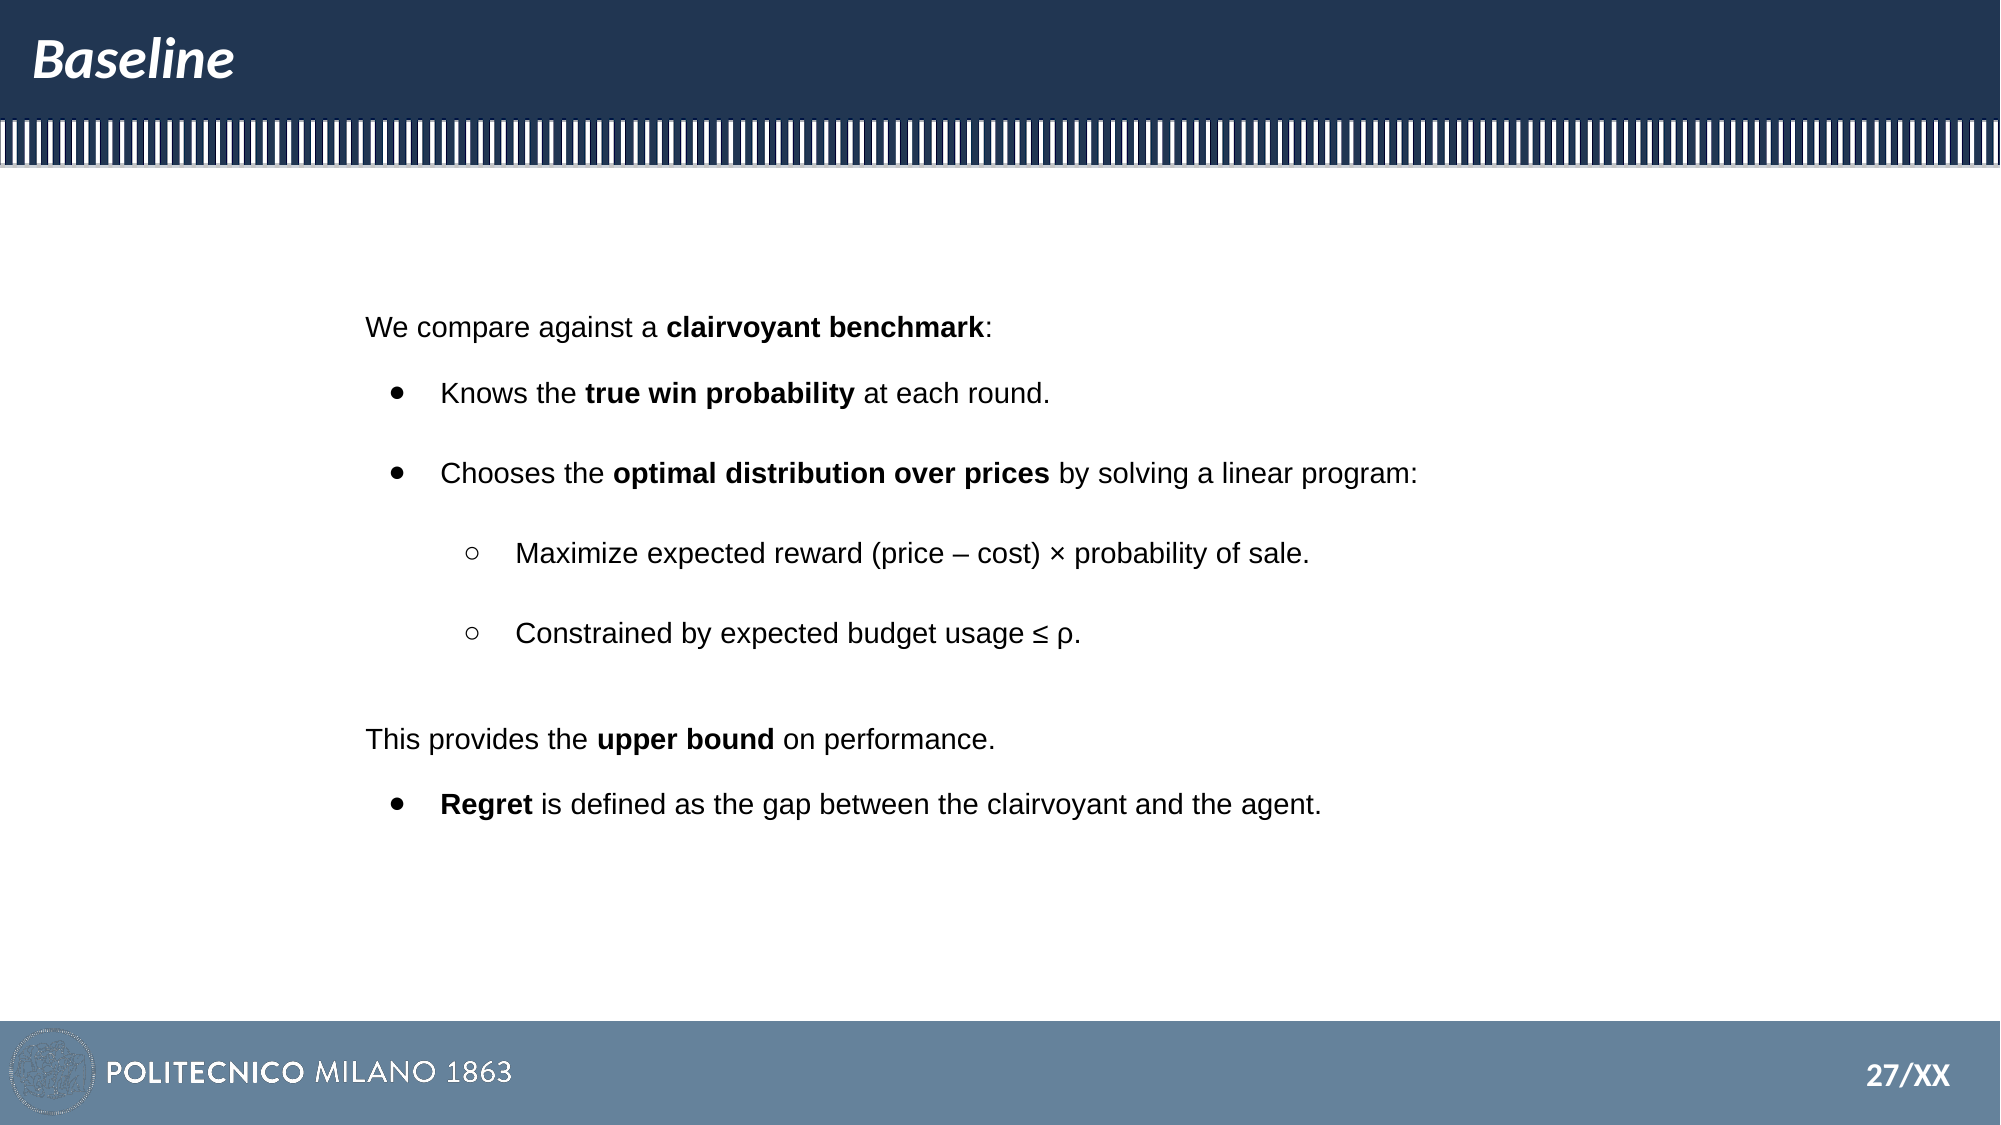

# Baseline
We compare against a clairvoyant benchmark:
Knows the true win probability at each round.
Chooses the optimal distribution over prices by solving a linear program:
Maximize expected reward (price – cost) × probability of sale.
Constrained by expected budget usage ≤ ρ.
This provides the upper bound on performance.
Regret is defined as the gap between the clairvoyant and the agent.
27/XX